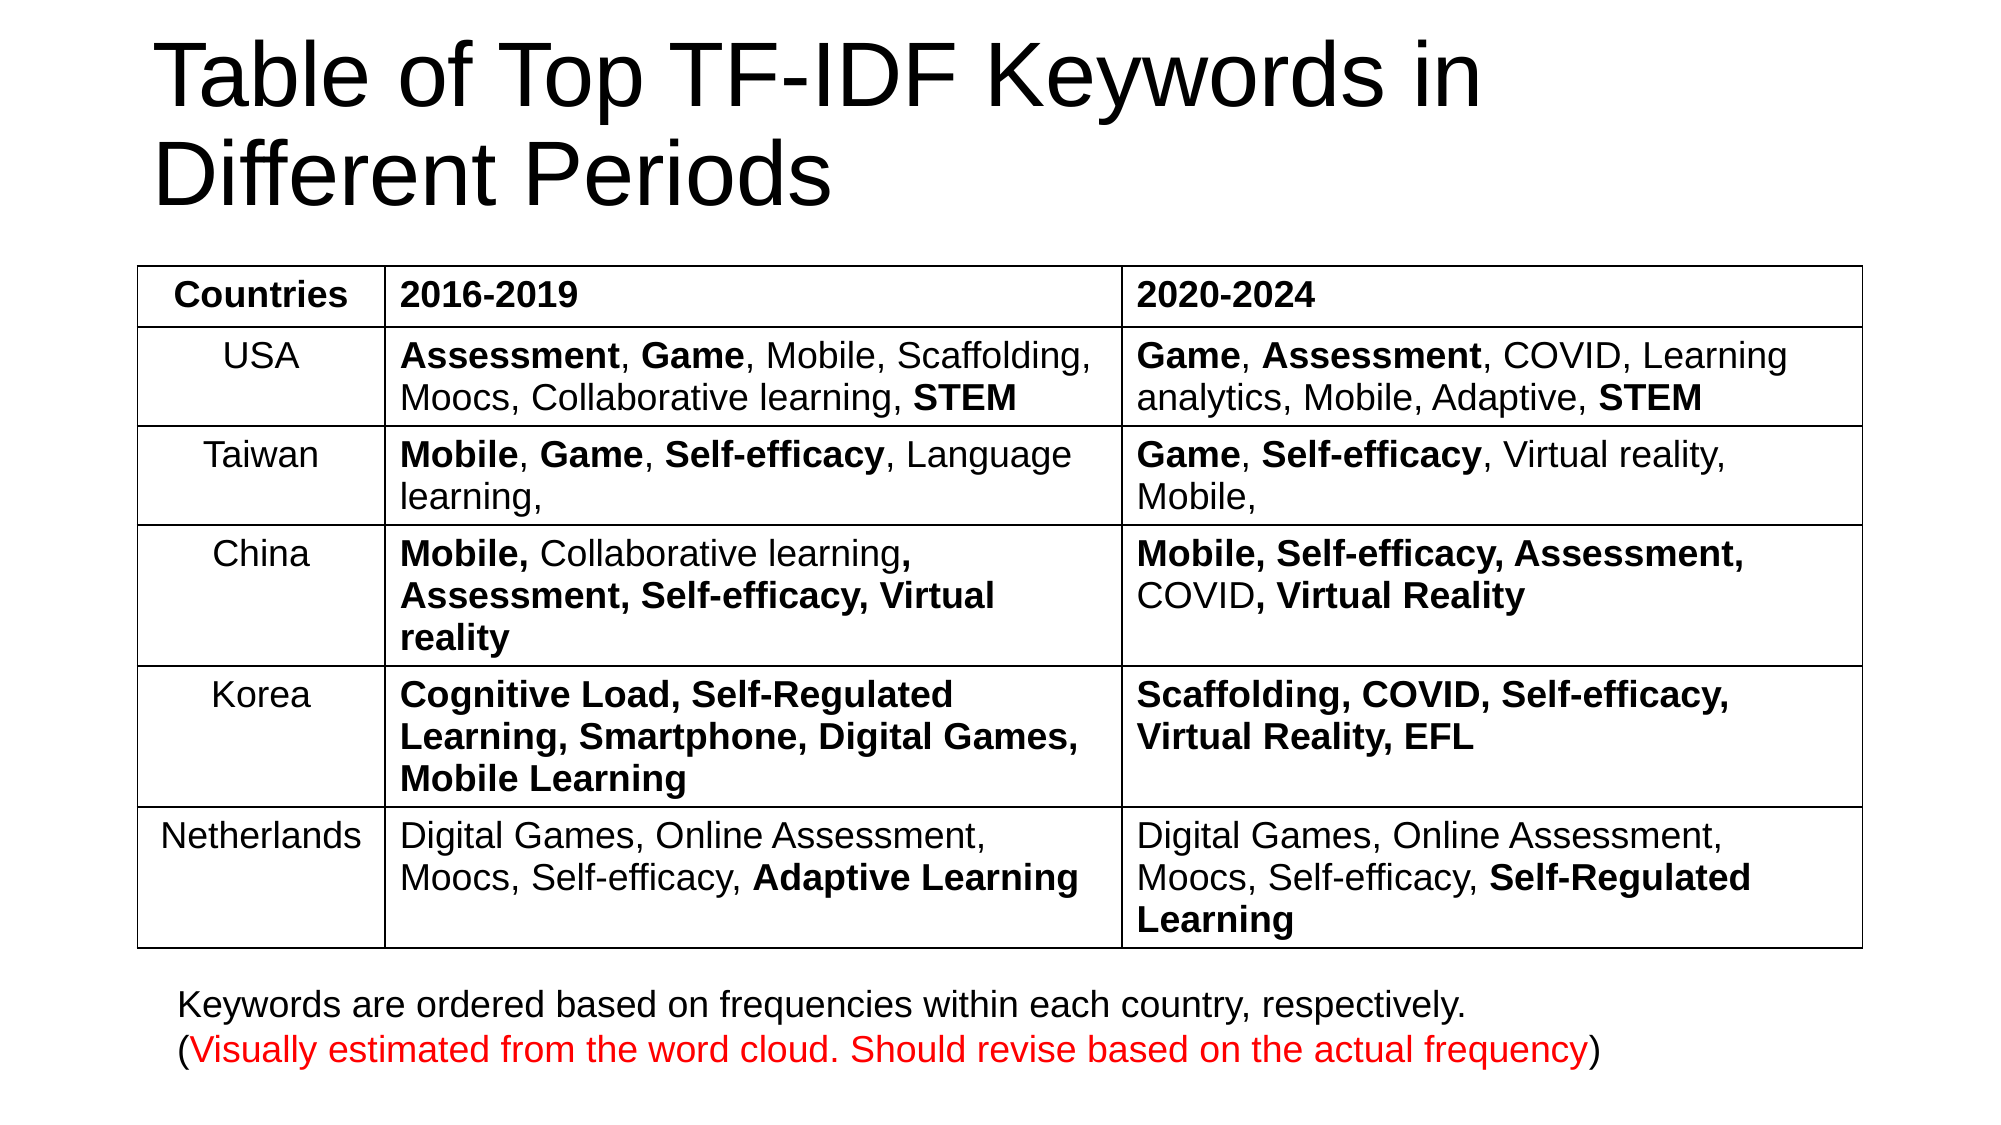

# Table of Top TF-IDF Keywords in Different Periods
| Countries | 2016-2019 | 2020-2024 |
| --- | --- | --- |
| USA | Assessment, Game, Mobile, Scaffolding, Moocs, Collaborative learning, STEM | Game, Assessment, COVID, Learning analytics, Mobile, Adaptive, STEM |
| Taiwan | Mobile, Game, Self-efficacy, Language learning, | Game, Self-efficacy, Virtual reality, Mobile, |
| China | Mobile, Collaborative learning, Assessment, Self-efficacy, Virtual reality | Mobile, Self-efficacy, Assessment, COVID, Virtual Reality |
| Korea | Cognitive Load, Self-Regulated Learning, Smartphone, Digital Games, Mobile Learning | Scaffolding, COVID, Self-efficacy, Virtual Reality, EFL |
| Netherlands | Digital Games, Online Assessment, Moocs, Self-efficacy, Adaptive Learning | Digital Games, Online Assessment, Moocs, Self-efficacy, Self-Regulated Learning |
Keywords are ordered based on frequencies within each country, respectively.
(Visually estimated from the word cloud. Should revise based on the actual frequency)